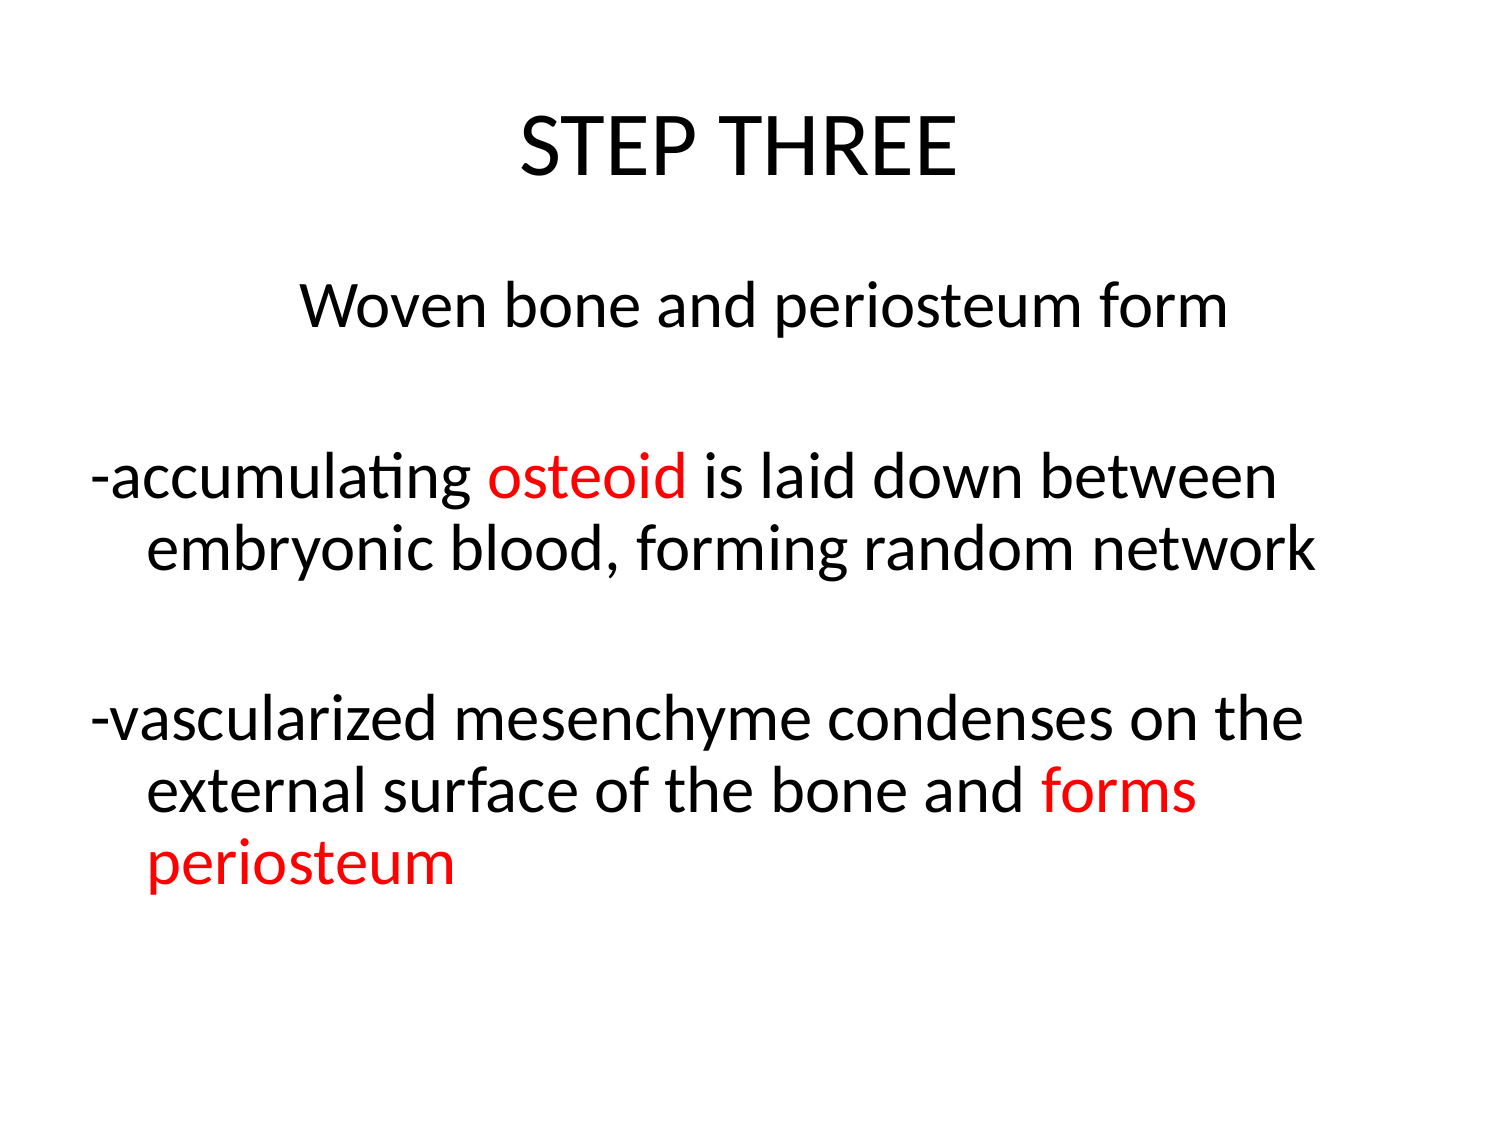

# STEP THREE
  Woven bone and periosteum form

-accumulating osteoid is laid down between embryonic blood, forming random network

-vascularized mesenchyme condenses on the external surface of the bone and forms periosteum